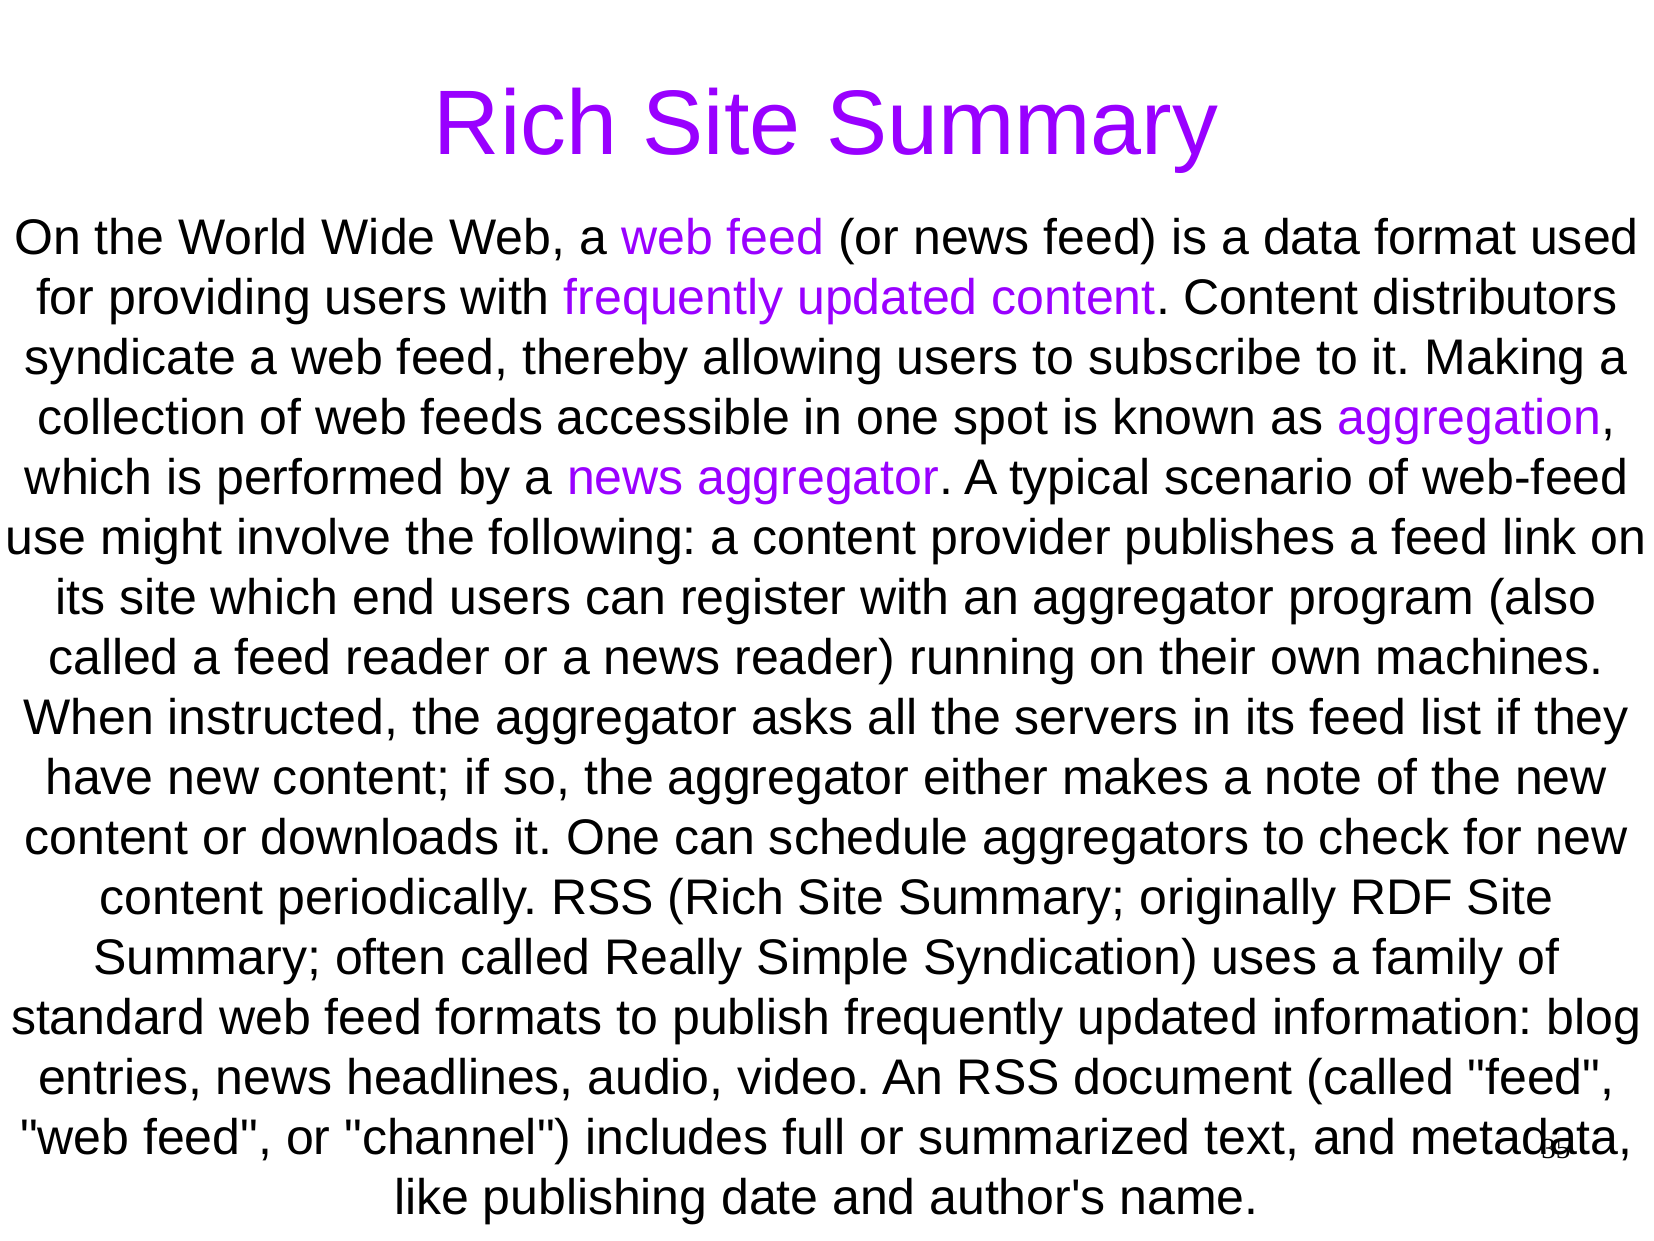

Rich Site Summary
On the World Wide Web, a web feed (or news feed) is a data format used for providing users with frequently updated content. Content distributors syndicate a web feed, thereby allowing users to subscribe to it. Making a collection of web feeds accessible in one spot is known as aggregation, which is performed by a news aggregator. A typical scenario of web-feed use might involve the following: a content provider publishes a feed link on its site which end users can register with an aggregator program (also called a feed reader or a news reader) running on their own machines. When instructed, the aggregator asks all the servers in its feed list if they have new content; if so, the aggregator either makes a note of the new content or downloads it. One can schedule aggregators to check for new content periodically. RSS (Rich Site Summary; originally RDF Site Summary; often called Really Simple Syndication) uses a family of standard web feed formats to publish frequently updated information: blog entries, news headlines, audio, video. An RSS document (called "feed", "web feed", or "channel") includes full or summarized text, and metadata, like publishing date and author's name.
35